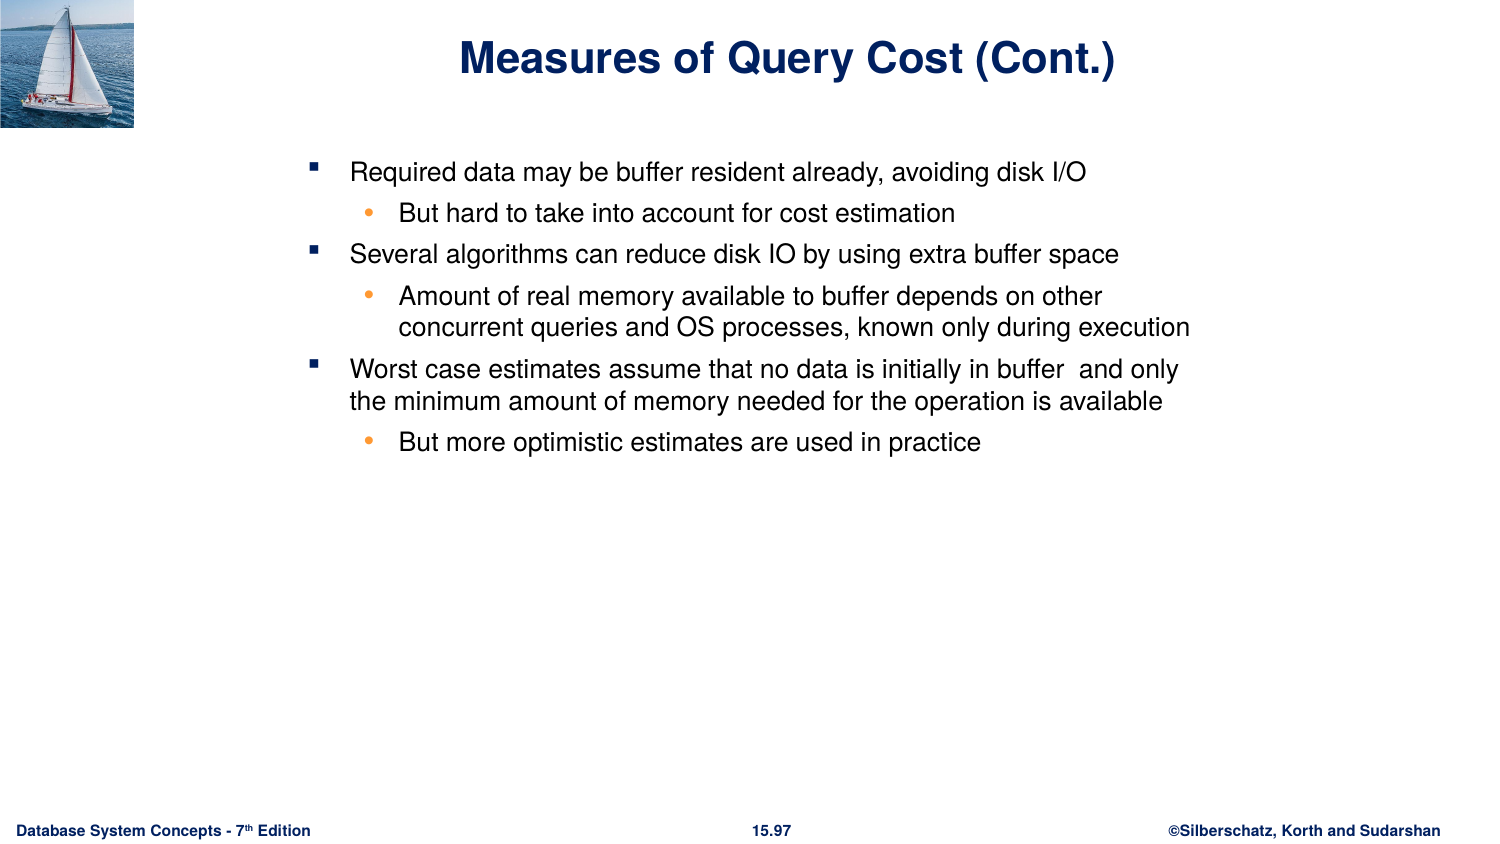

# Measures of Query Cost (Cont.)
Required data may be buffer resident already, avoiding disk I/O
But hard to take into account for cost estimation
Several algorithms can reduce disk IO by using extra buffer space
Amount of real memory available to buffer depends on other concurrent queries and OS processes, known only during execution
Worst case estimates assume that no data is initially in buffer  and only the minimum amount of memory needed for the operation is available
But more optimistic estimates are used in practice